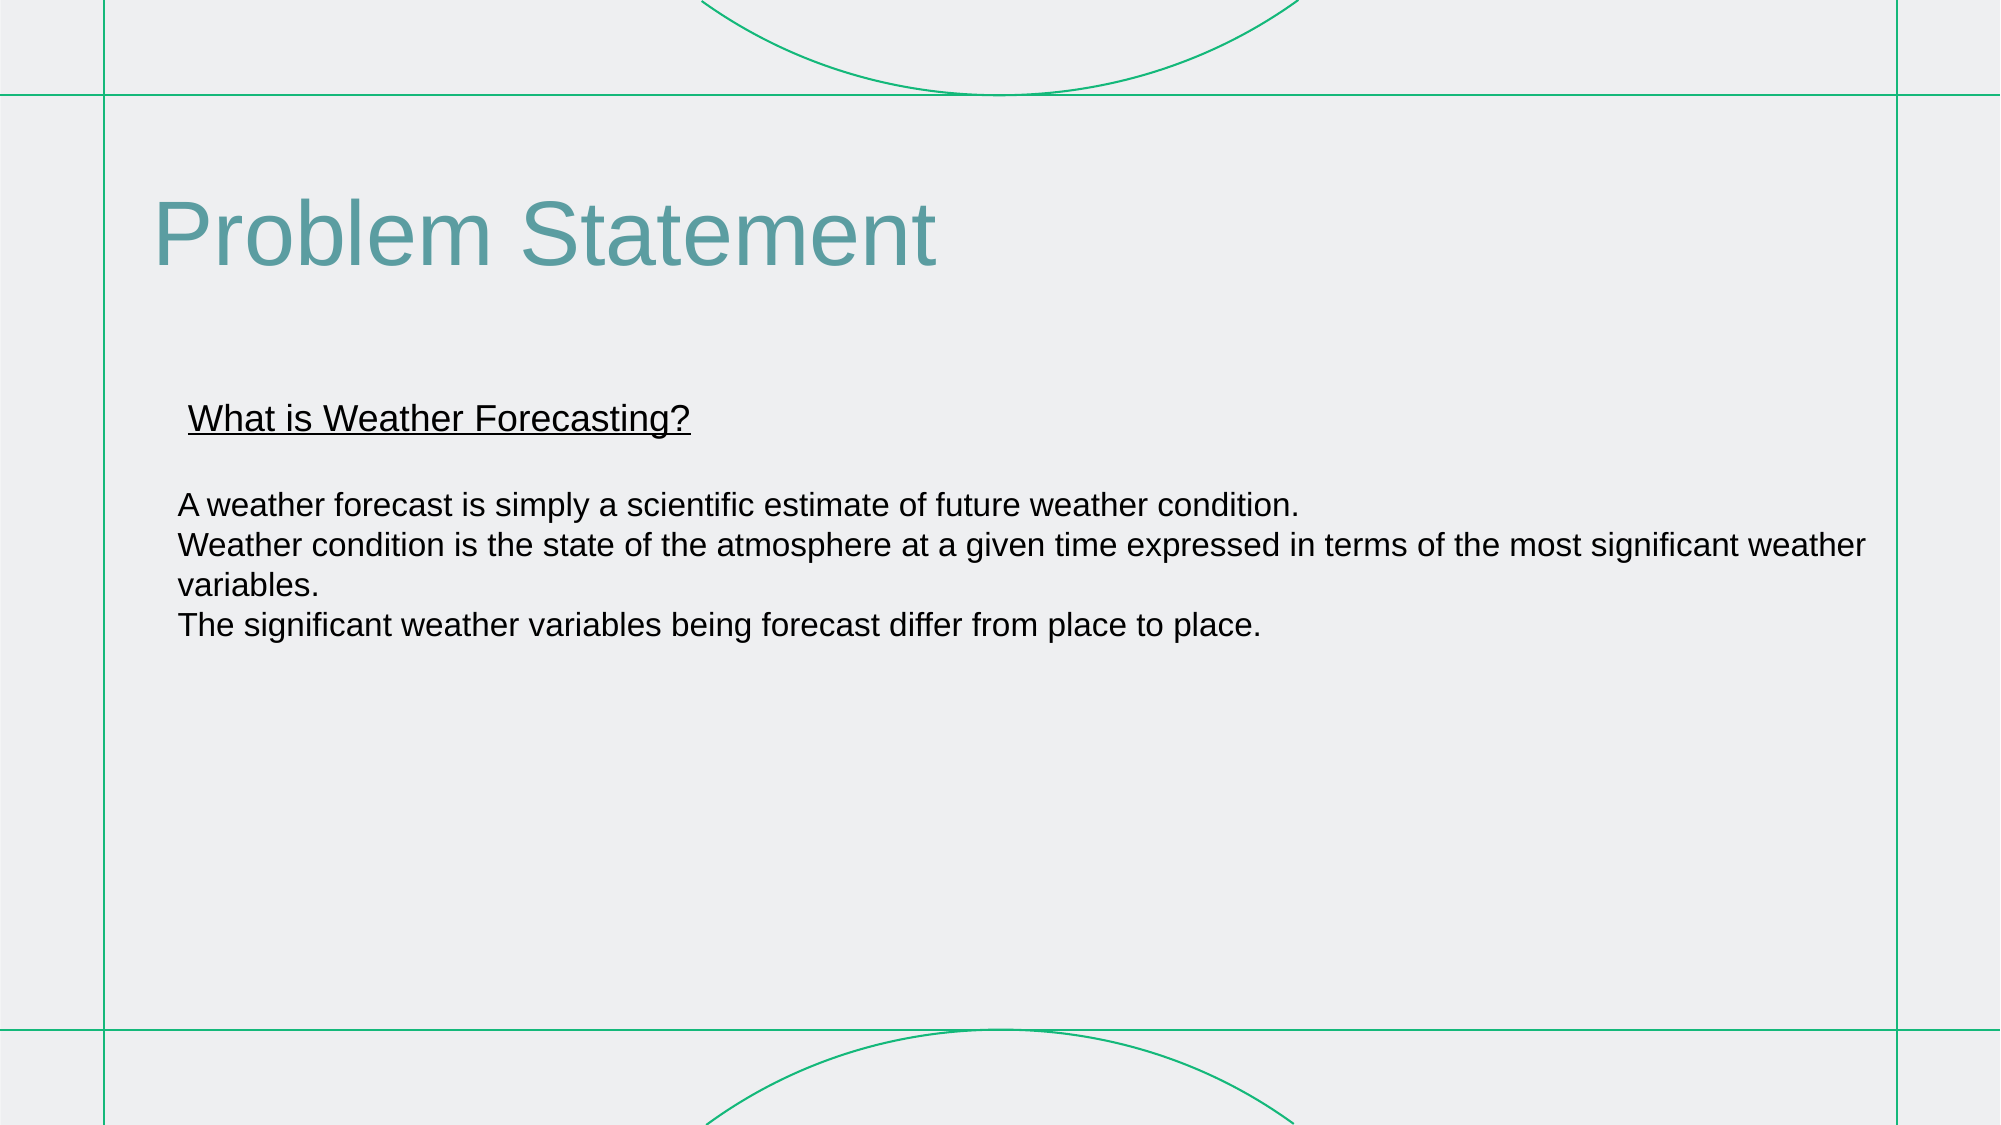

# Problem Statement
 What is Weather Forecasting?

A weather forecast is simply a scientific estimate of future weather condition.
Weather condition is the state of the atmosphere at a given time expressed in terms of the most significant weather variables.
The significant weather variables being forecast differ from place to place.